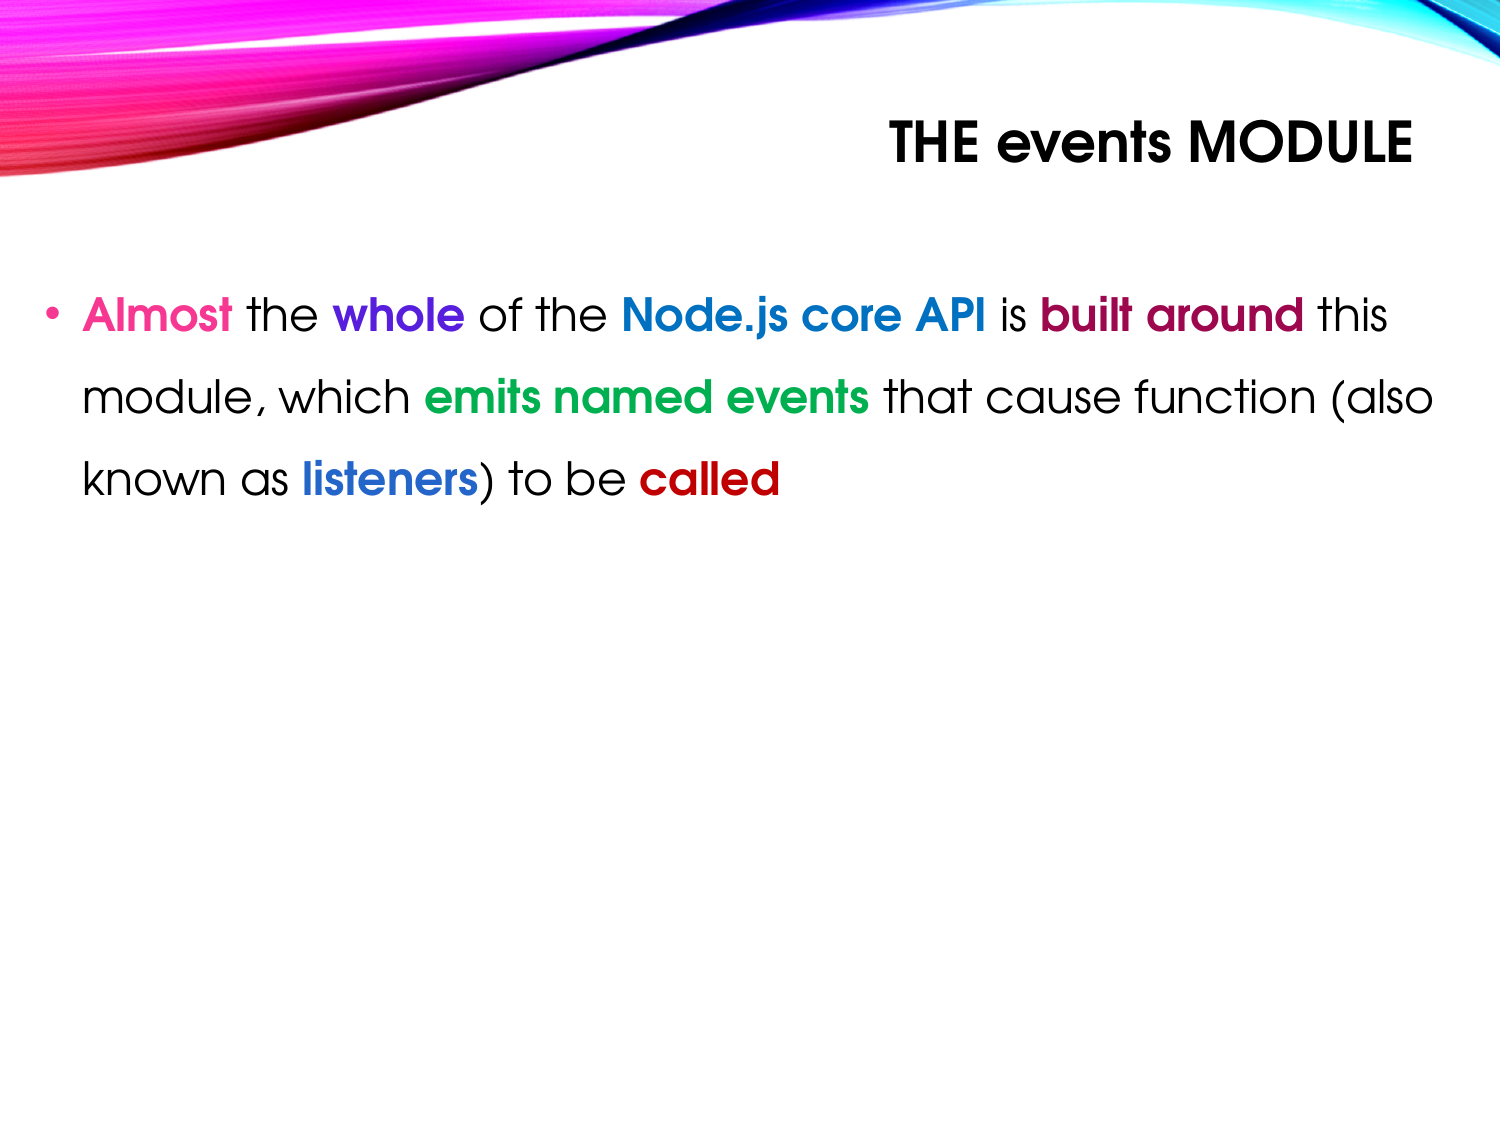

# The events module
Almost the whole of the Node.js core API is built around this module, which emits named events that cause function (also known as listeners) to be called